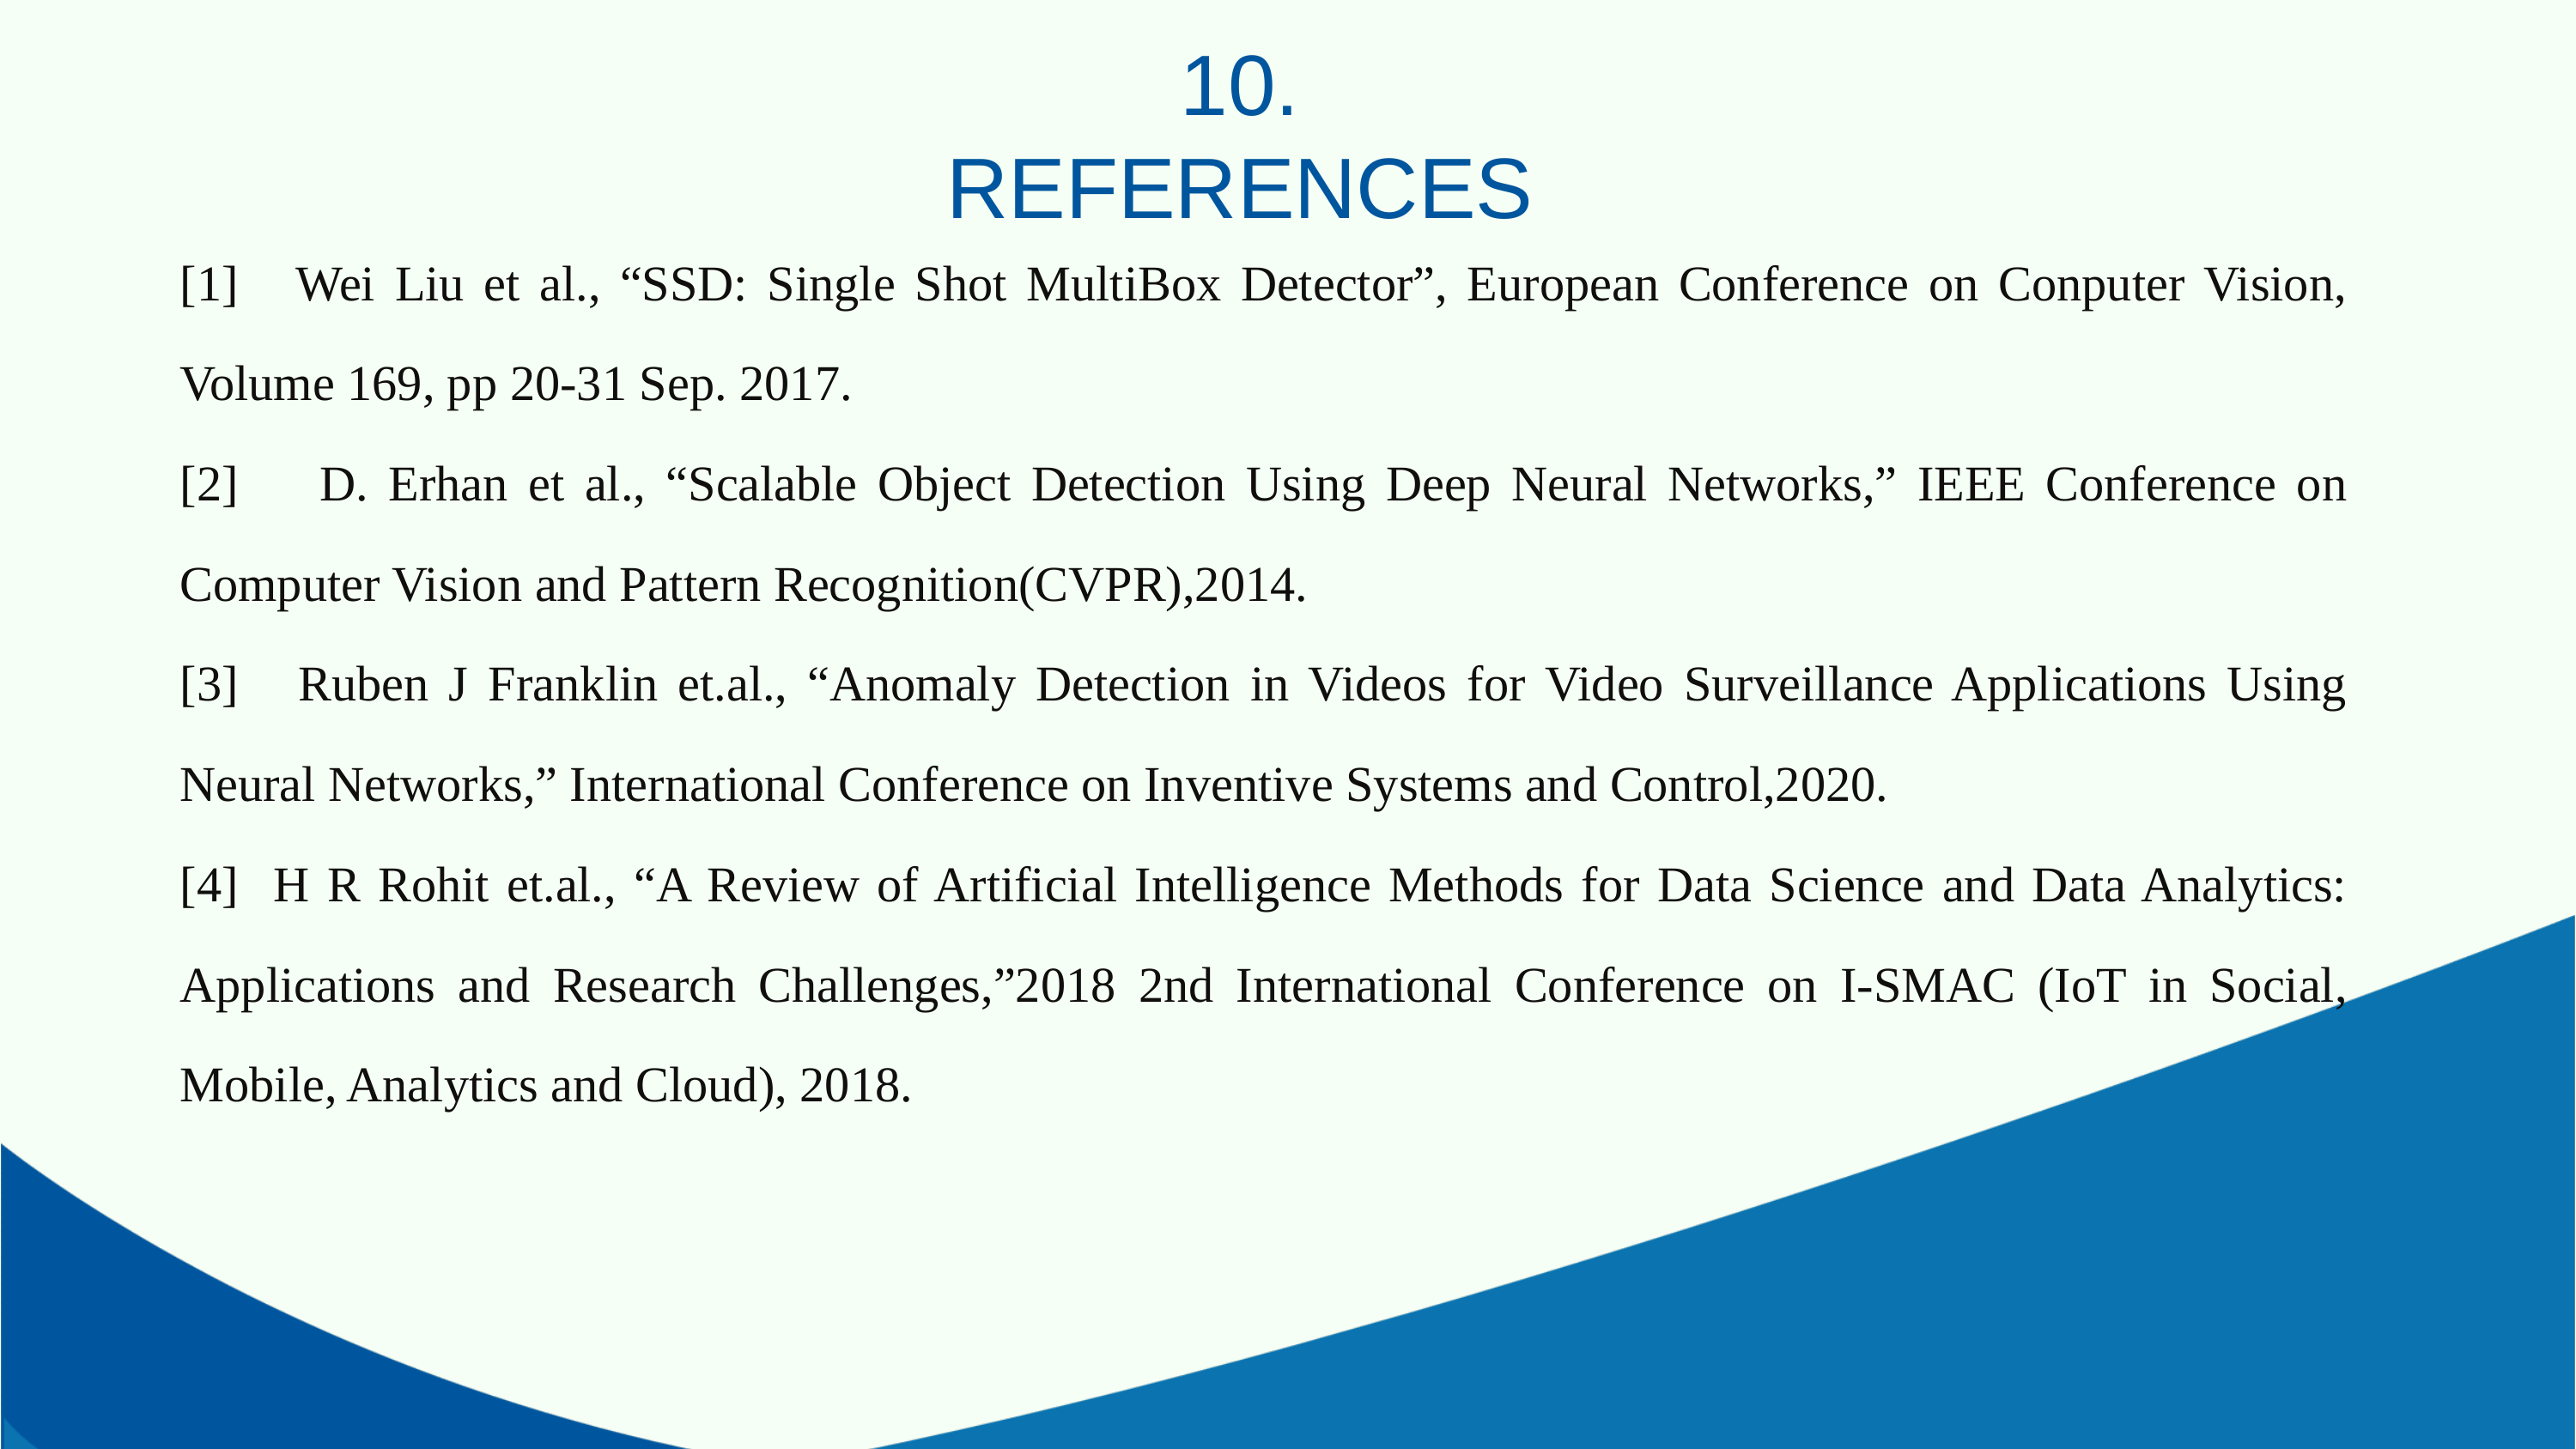

10. REFERENCES
[1]   Wei Liu et al., “SSD: Single Shot MultiBox Detector”, European Conference on Conputer Vision, Volume 169, pp 20-31 Sep. 2017.
[2]    D. Erhan et al., “Scalable Object Detection Using Deep Neural Networks,” IEEE Conference on Computer Vision and Pattern Recognition(CVPR),2014.
[3]   Ruben J Franklin et.al., “Anomaly Detection in Videos for Video Surveillance Applications Using Neural Networks,” International Conference on Inventive Systems and Control,2020.
[4]  H R Rohit et.al., “A Review of Artificial Intelligence Methods for Data Science and Data Analytics: Applications and Research Challenges,”2018 2nd International Conference on I-SMAC (IoT in Social, Mobile, Analytics and Cloud), 2018.